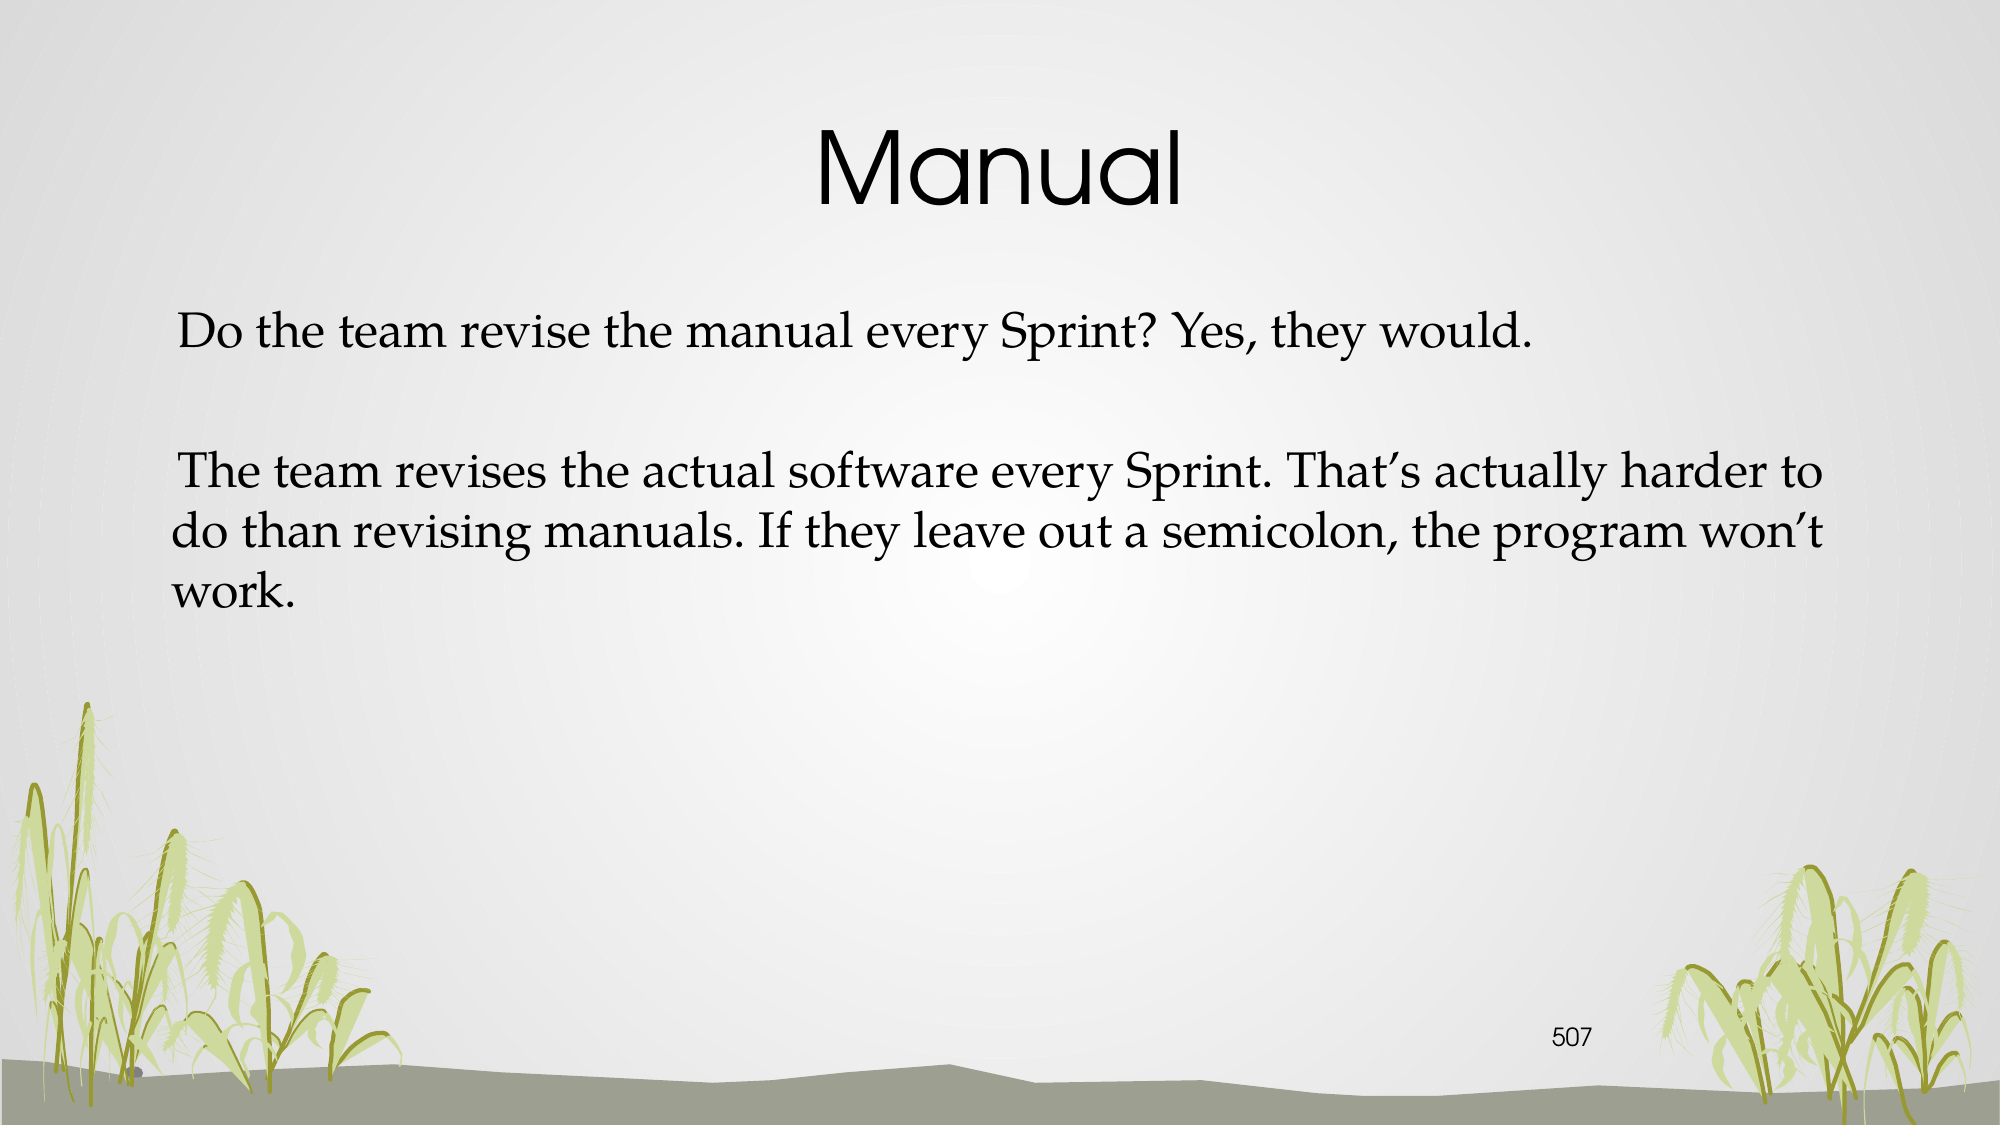

# Manual

     Do the team revise the manual every Sprint? Yes, they would.

     The team revises the actual software every Sprint. That’s actually harder to do than revising manuals. If they leave out a semicolon, the program won’t work.
507